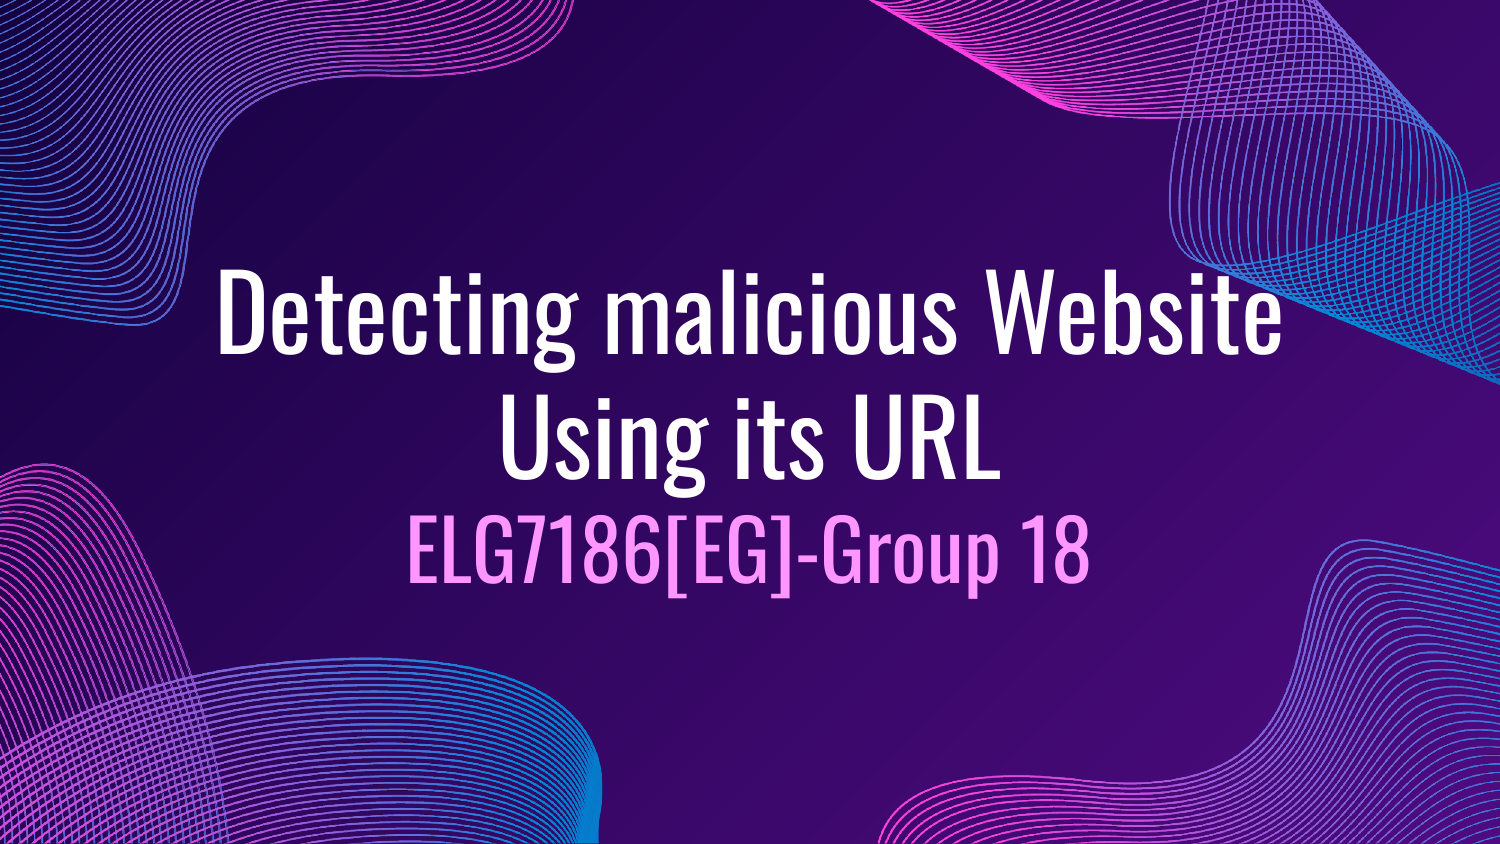

# Detecting malicious Website Using its URL
ELG7186[EG]-Group 18